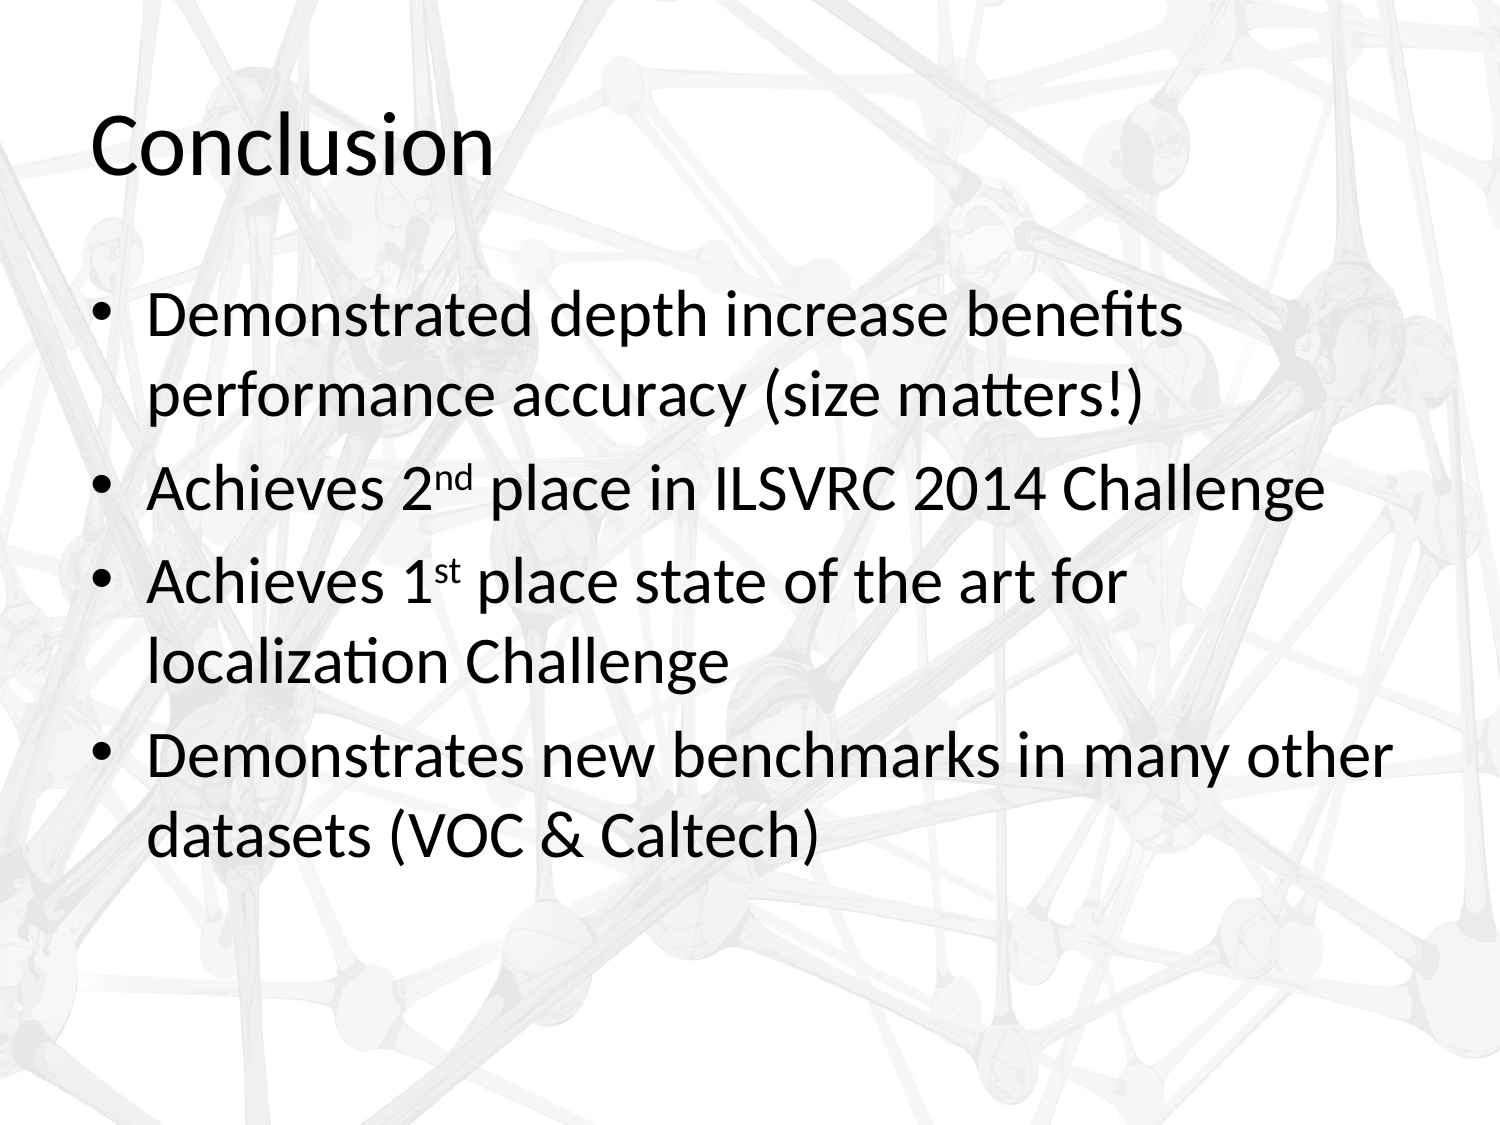

# Conclusion
Demonstrated depth increase benefits performance accuracy (size matters!)
Achieves 2nd place in ILSVRC 2014 Challenge
Achieves 1st place state of the art for localization Challenge
Demonstrates new benchmarks in many other datasets (VOC & Caltech)